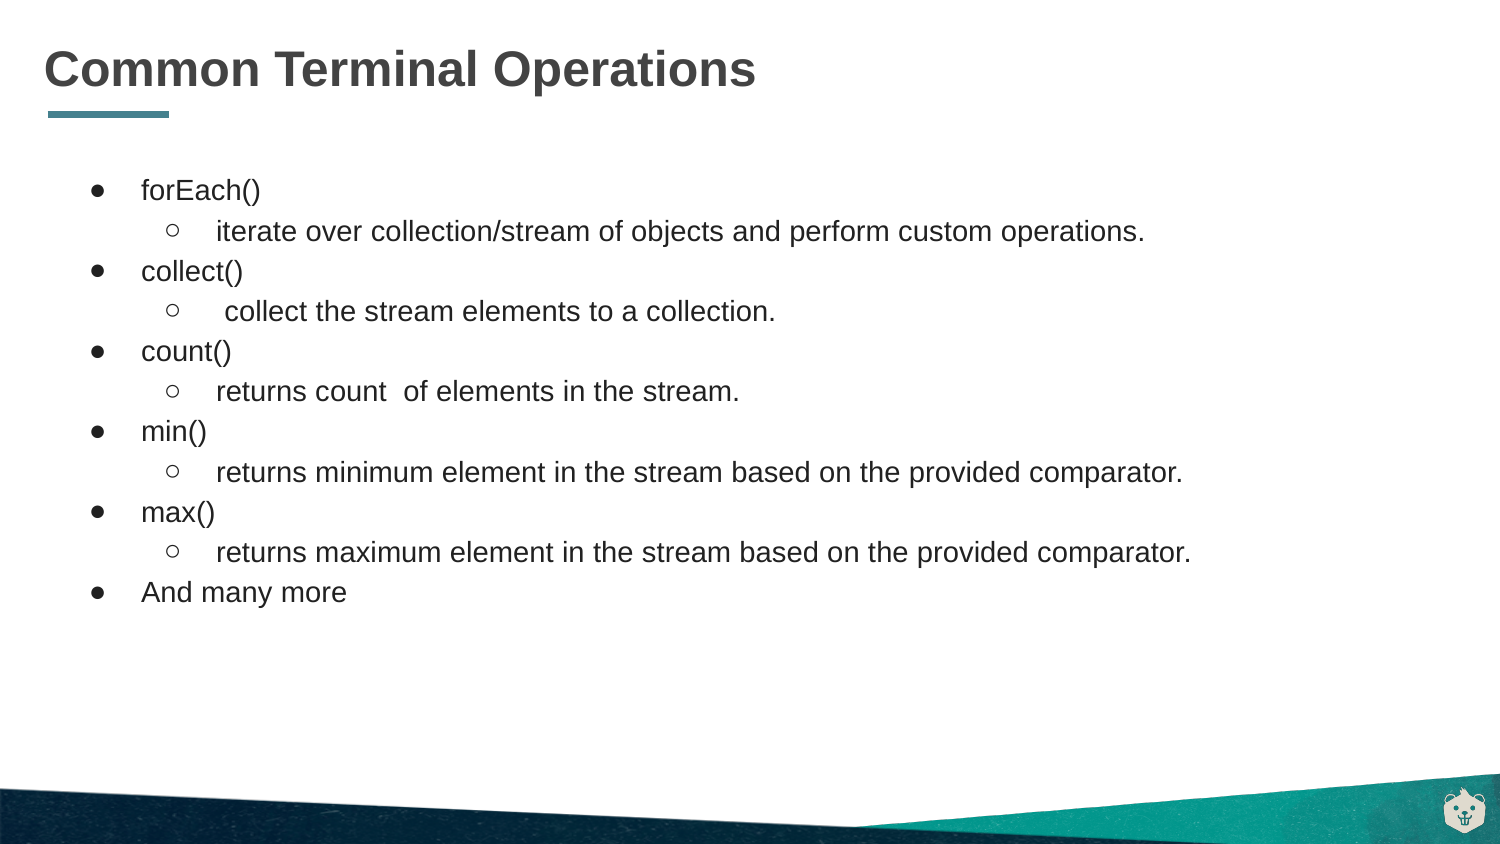

# Common Terminal Operations
forEach()
iterate over collection/stream of objects and perform custom operations.
collect()
 collect the stream elements to a collection.
count()
returns count  of elements in the stream.
min()
returns minimum element in the stream based on the provided comparator.
max()
returns maximum element in the stream based on the provided comparator.
And many more